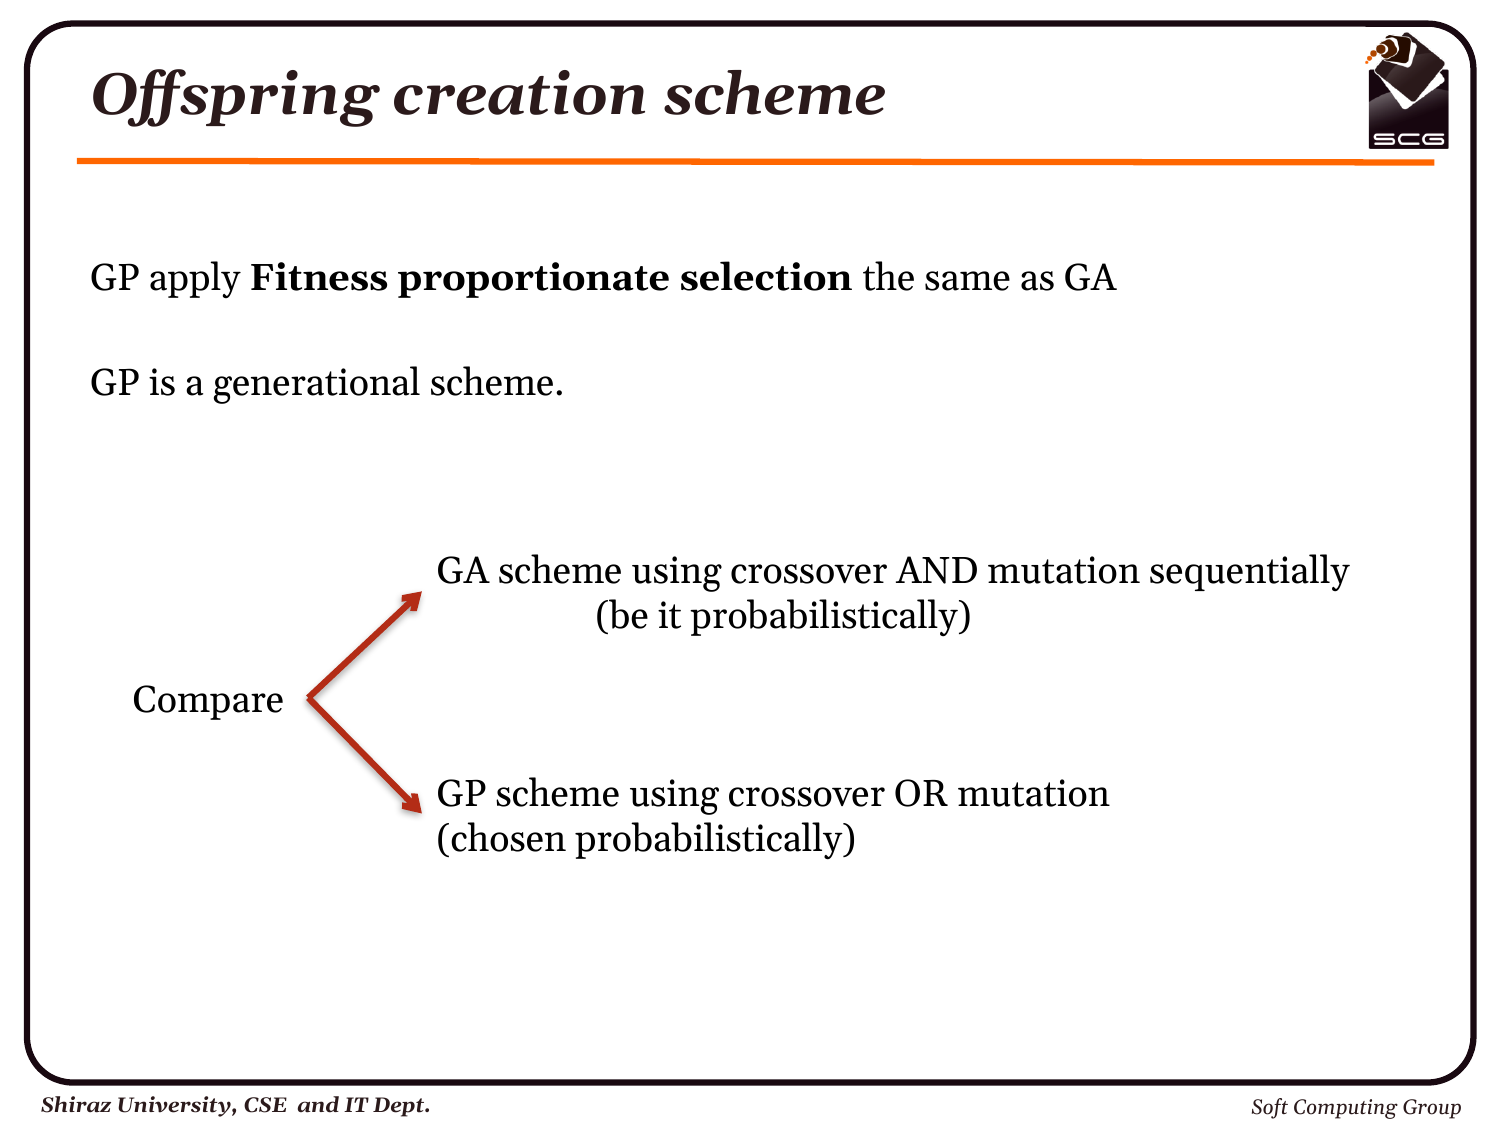

# Offspring creation scheme

GP apply Fitness proportionate selection the same as GA

GP is a generational scheme.

GA scheme using crossover AND mutation sequentially
	 (be it probabilistically)
Compare
GP scheme using crossover OR mutation (chosen probabilistically)